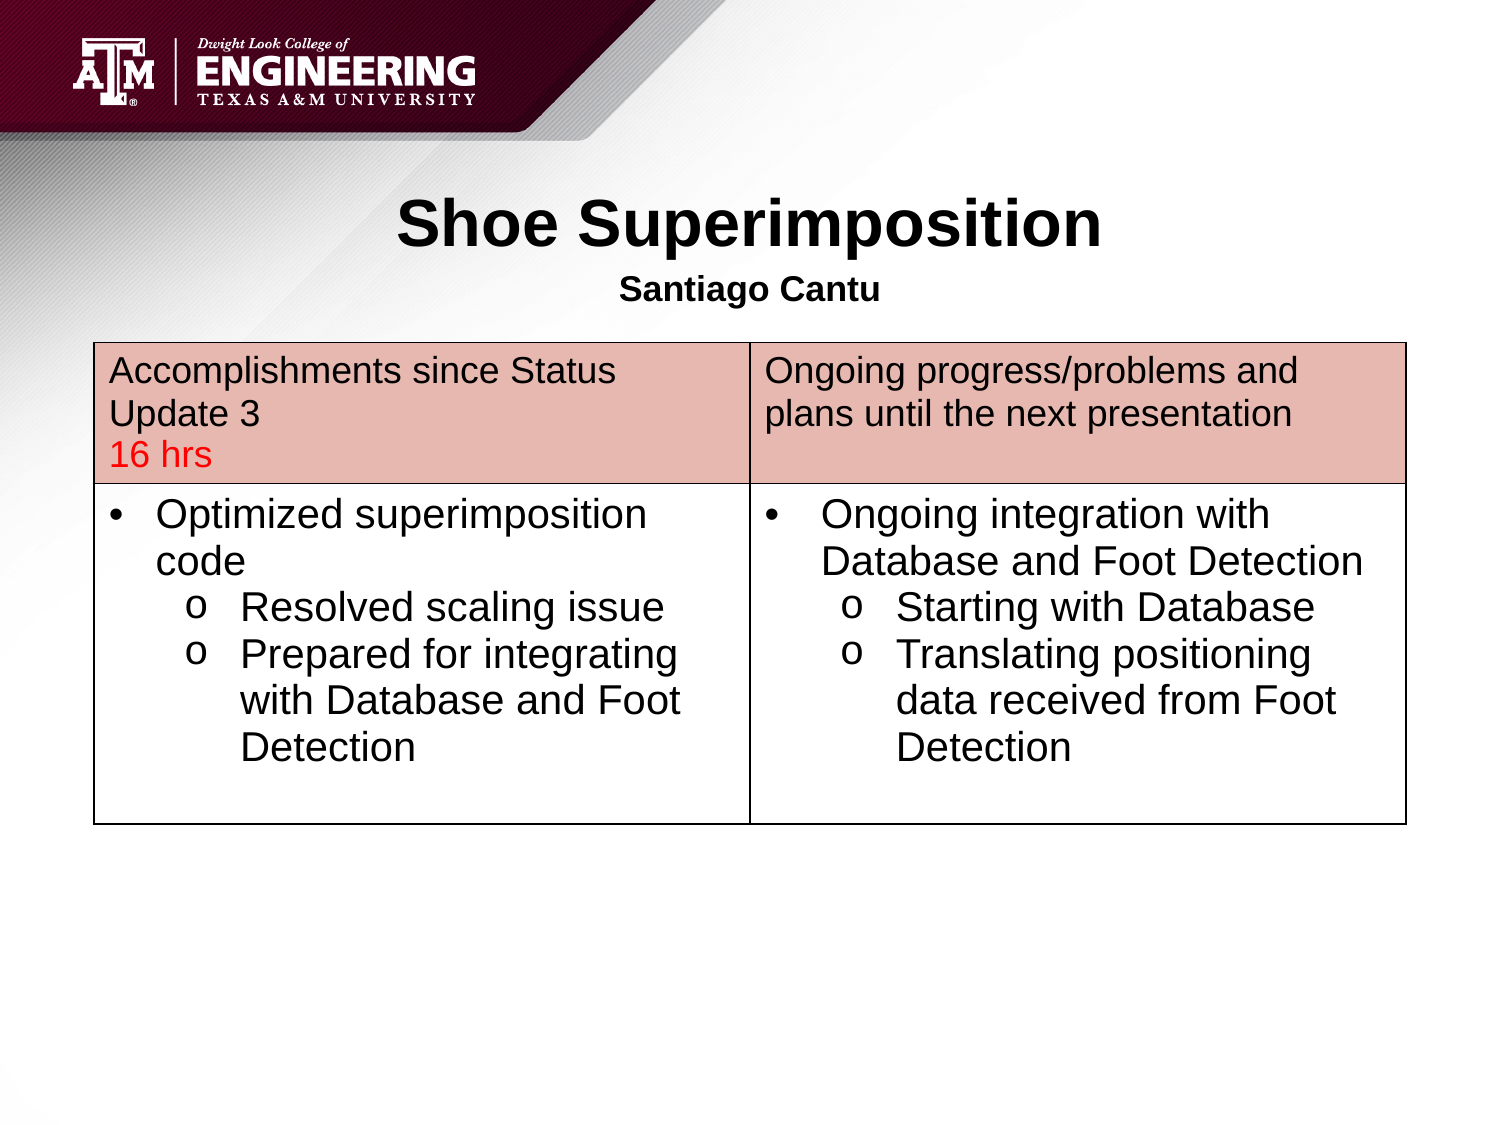

# Shoe Superimposition
Santiago Cantu
| Accomplishments since Status Update 3       16 hrs | Ongoing progress/problems and plans until the next presentation |
| --- | --- |
| Optimized superimposition code Resolved scaling issue Prepared for integrating with Database and Foot Detection | Ongoing integration with Database and Foot Detection Starting with Database Translating positioning data received from Foot Detection |